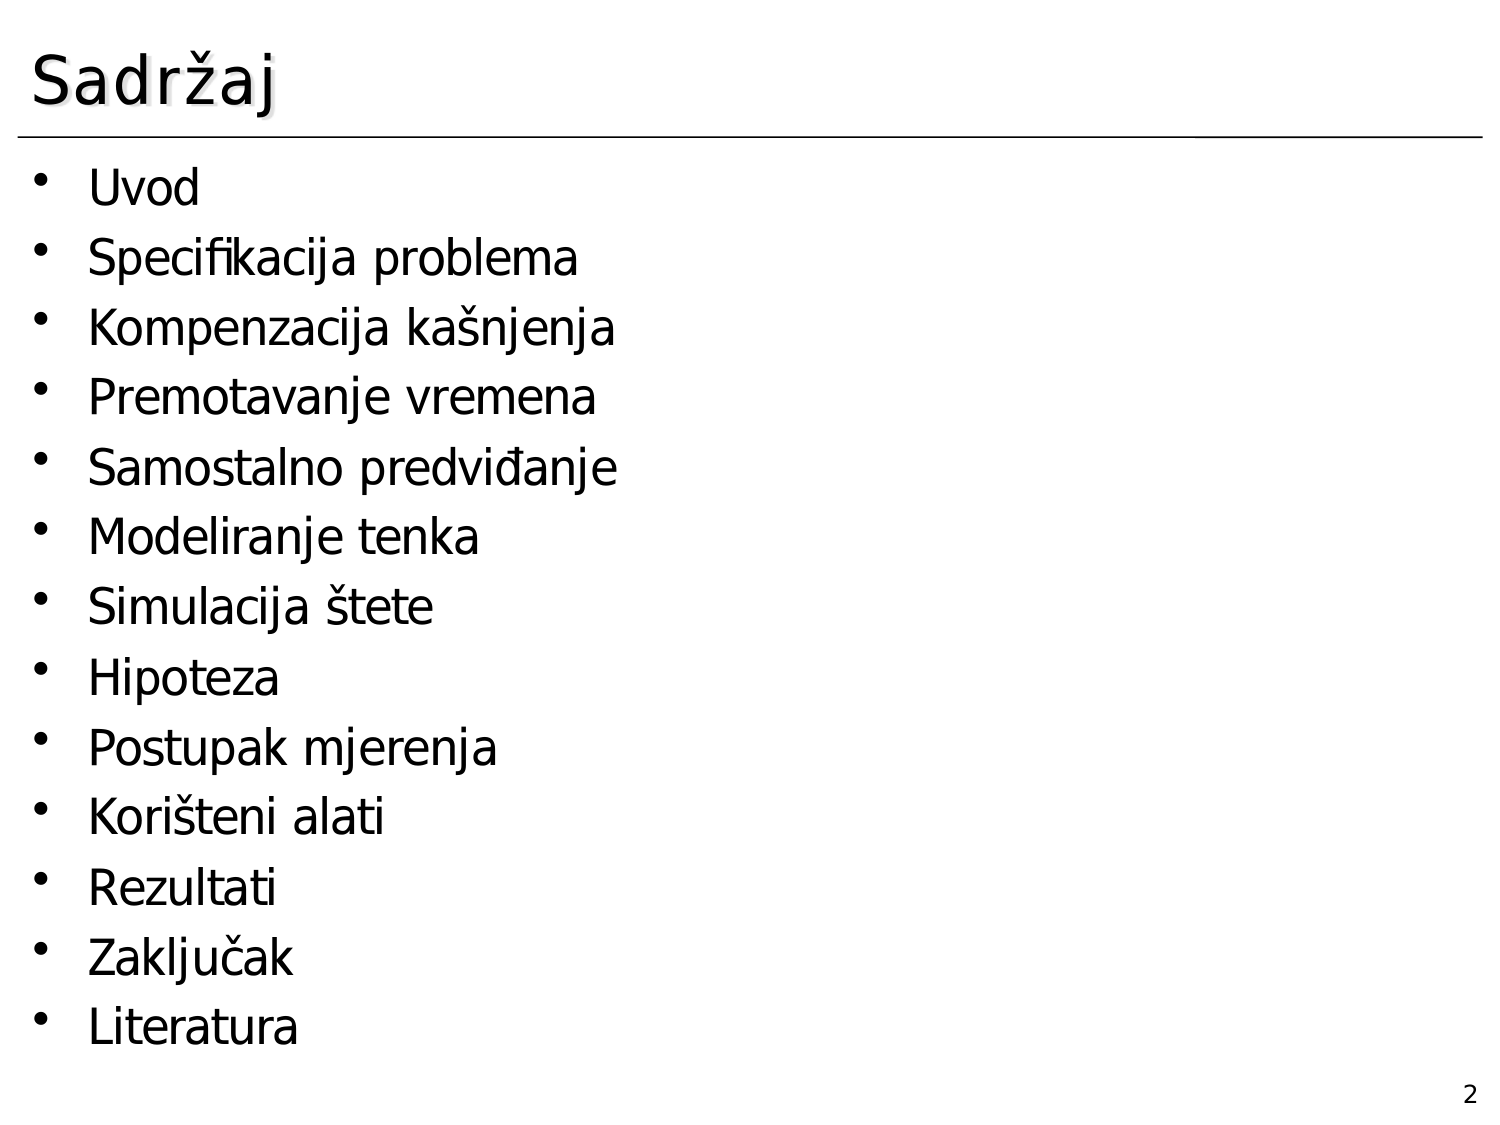

# Sadržaj
Uvod
Specifikacija problema
Kompenzacija kašnjenja
Premotavanje vremena
Samostalno predviđanje
Modeliranje tenka
Simulacija štete
Hipoteza
Postupak mjerenja
Korišteni alati
Rezultati
Zaključak
Literatura

2